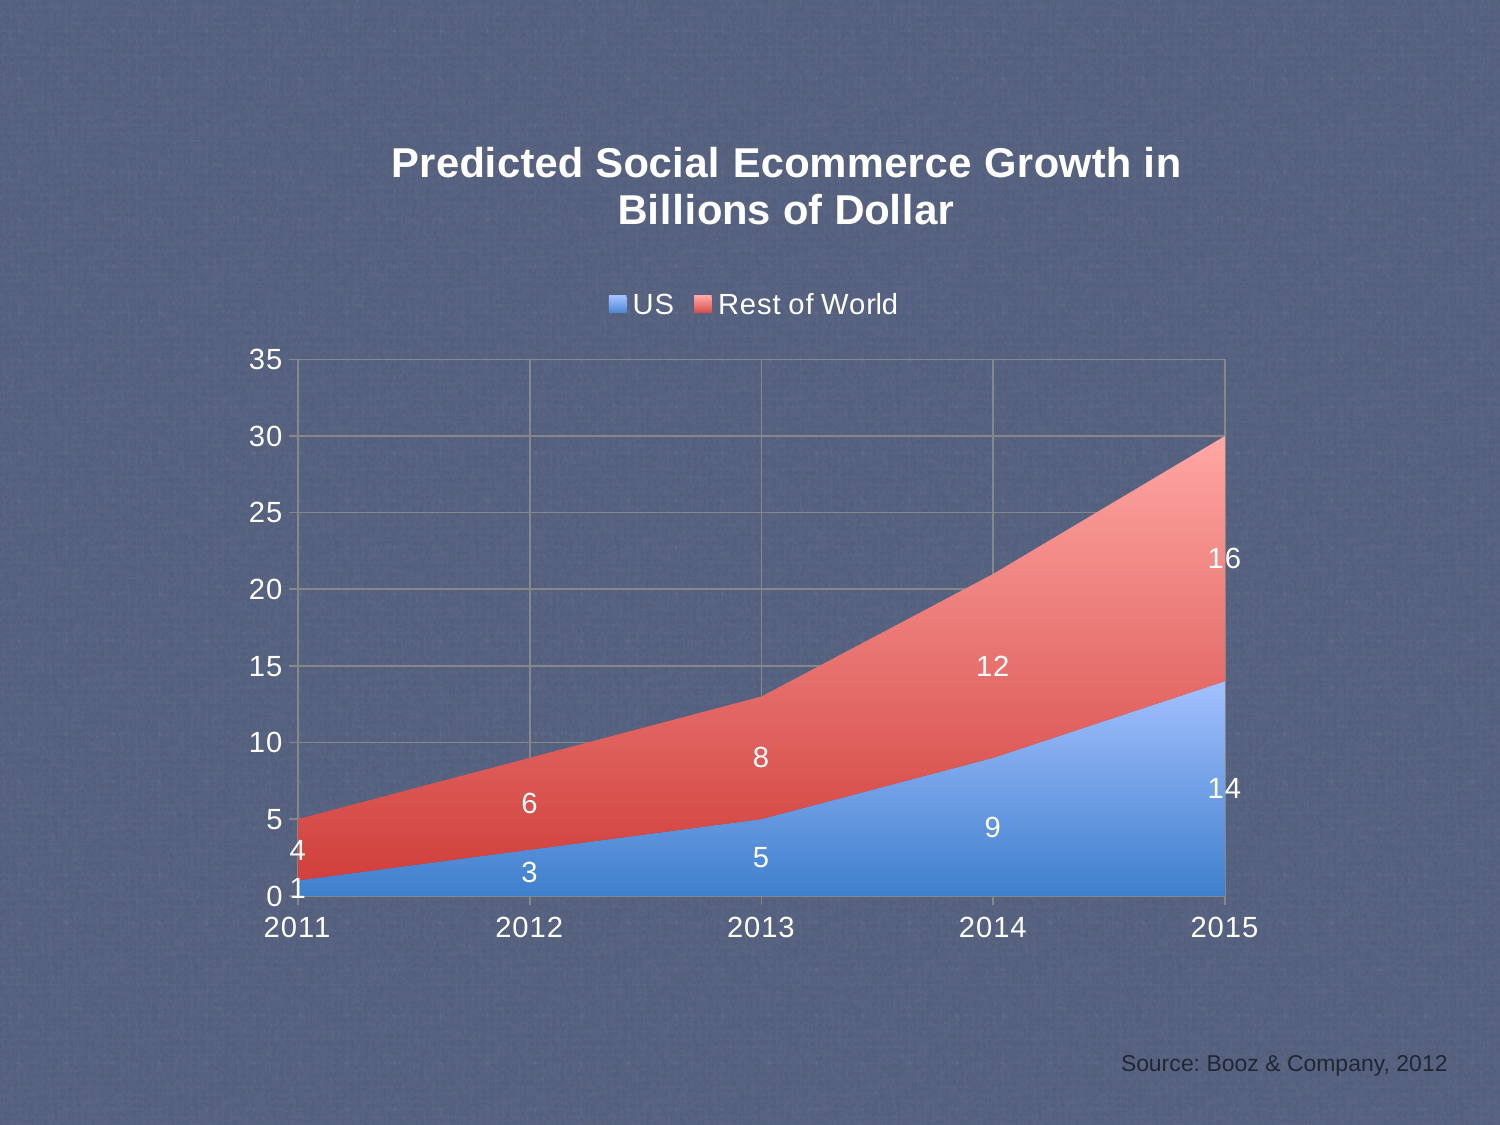

### Chart: Predicted Social Ecommerce Growth in Billions of Dollar

| Category | US | Rest of World |
|---|---|---|
| 2011.0 | 1.0 | 4.0 |
| 2012.0 | 3.0 | 6.0 |
| 2013.0 | 5.0 | 8.0 |
| 2014.0 | 9.0 | 12.0 |
| 2015.0 | 14.0 | 16.0 |
Source: Booz & Company, 2012